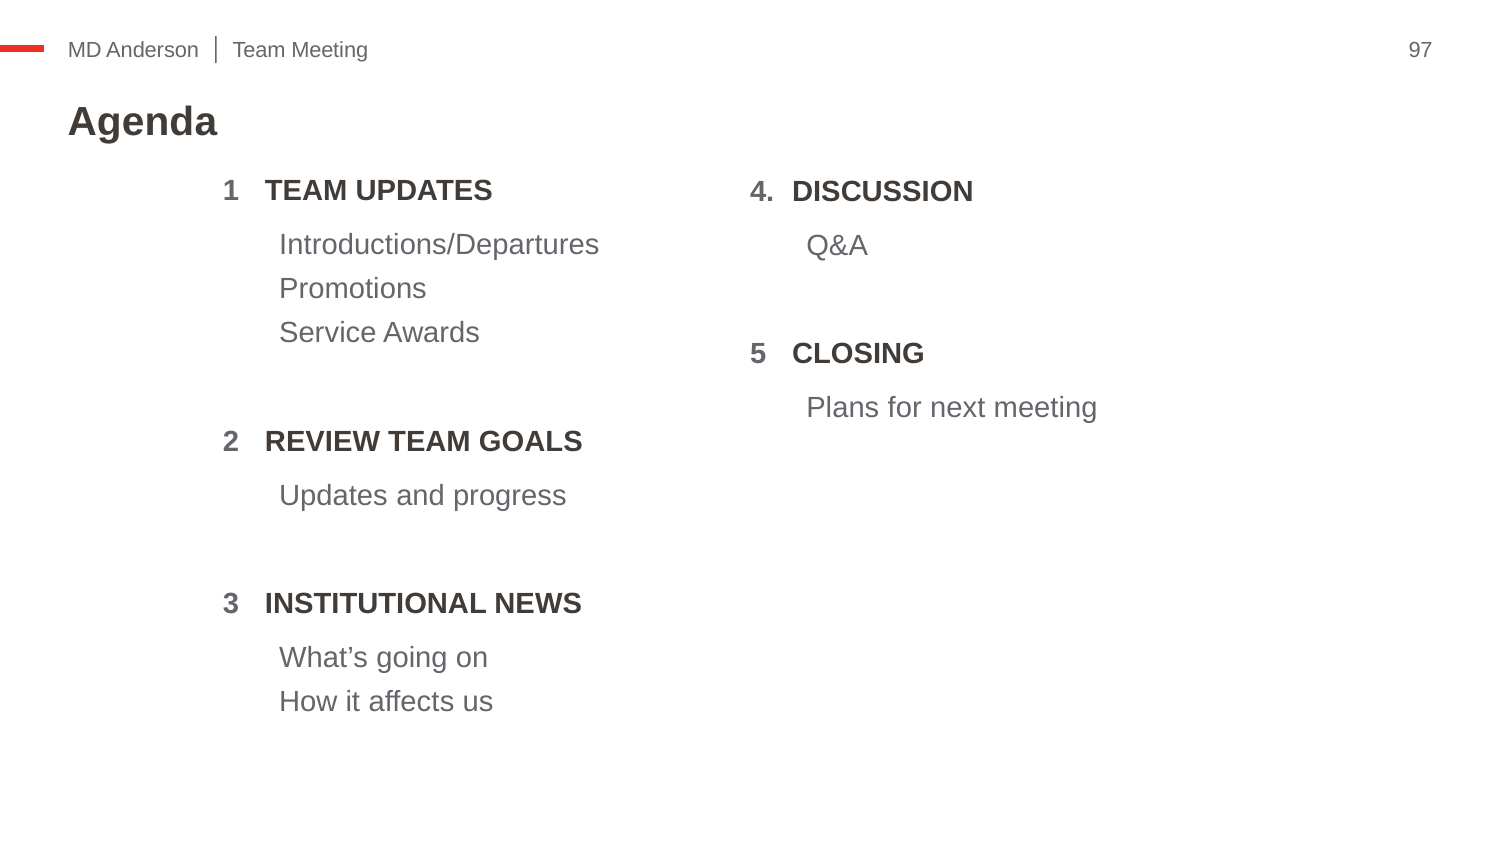

Team Meeting
97
# Agenda
TEAM UPDATES
Introductions/Departures
Promotions
Service Awards

REVIEW TEAM GOALS
Updates and progress

INSTITUTIONAL NEWS
What’s going on
How it affects us

DISCUSSION
Q&A

CLOSING
Plans for next meeting